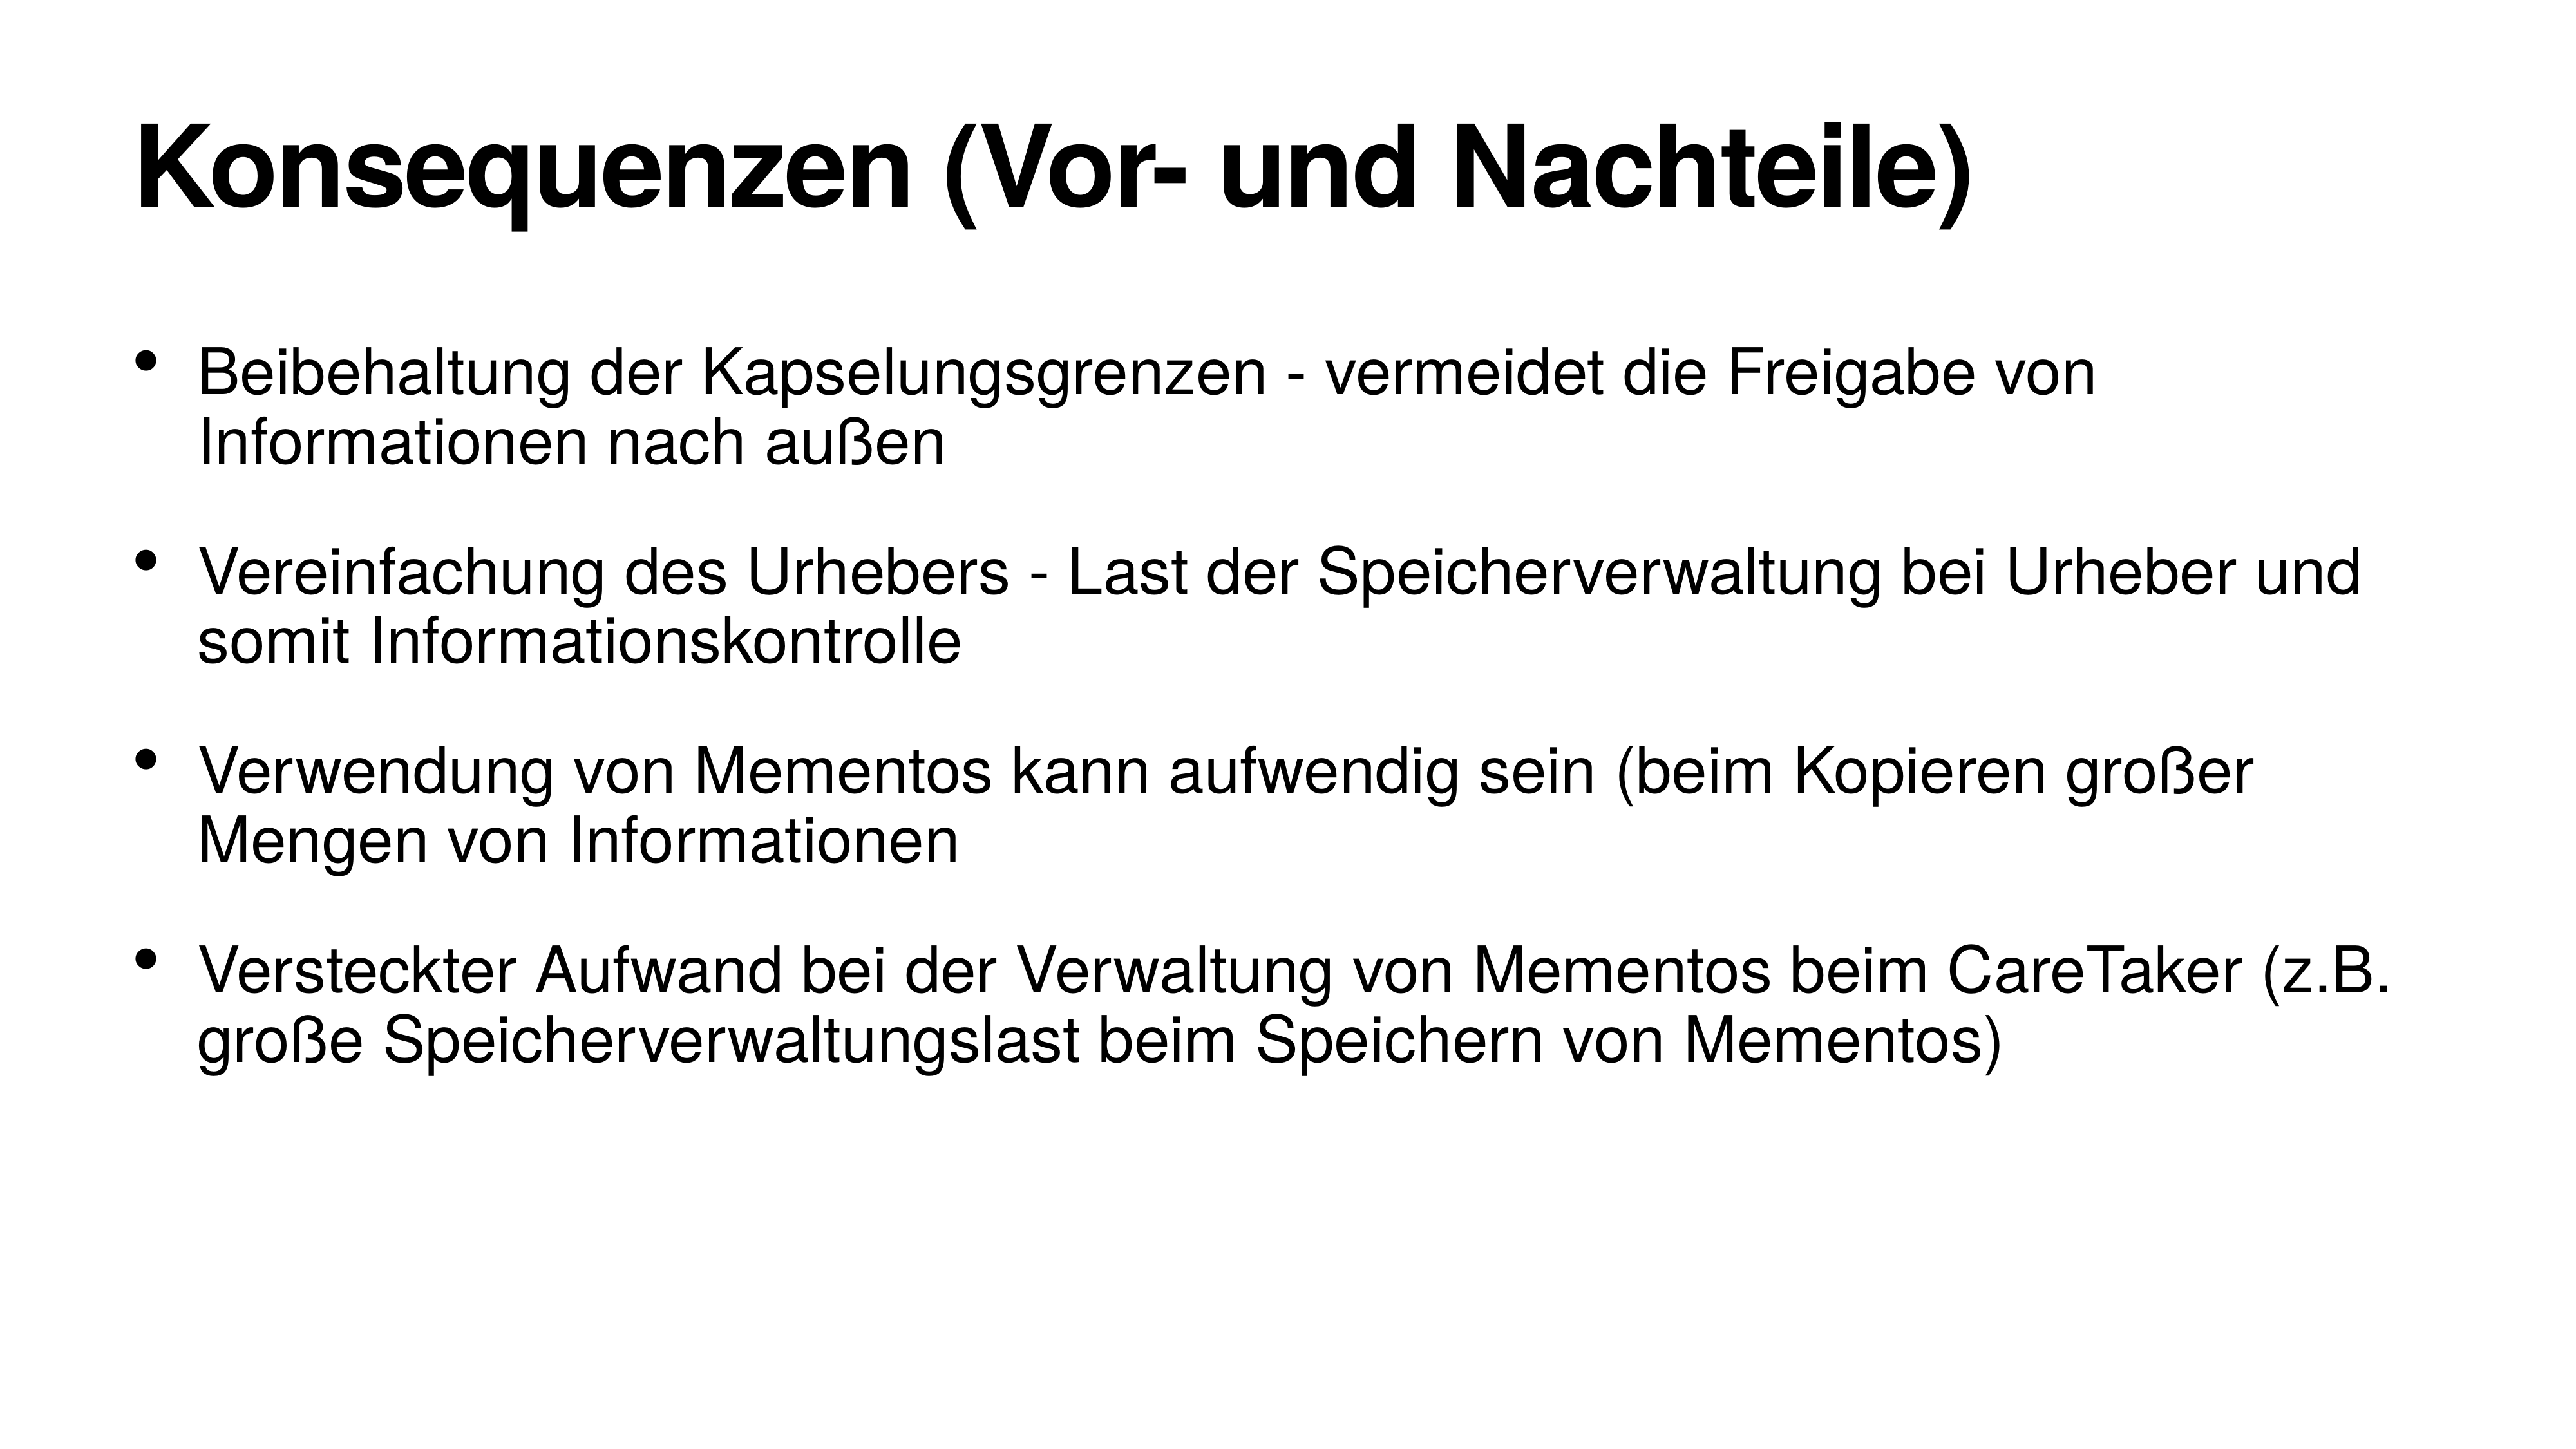

# Konsequenzen (Vor- und Nachteile)
Beibehaltung der Kapselungsgrenzen - vermeidet die Freigabe von Informationen nach außen
Vereinfachung des Urhebers - Last der Speicherverwaltung bei Urheber und somit Informationskontrolle
Verwendung von Mementos kann aufwendig sein (beim Kopieren großer Mengen von Informationen
Versteckter Aufwand bei der Verwaltung von Mementos beim CareTaker (z.B. große Speicherverwaltungslast beim Speichern von Mementos)